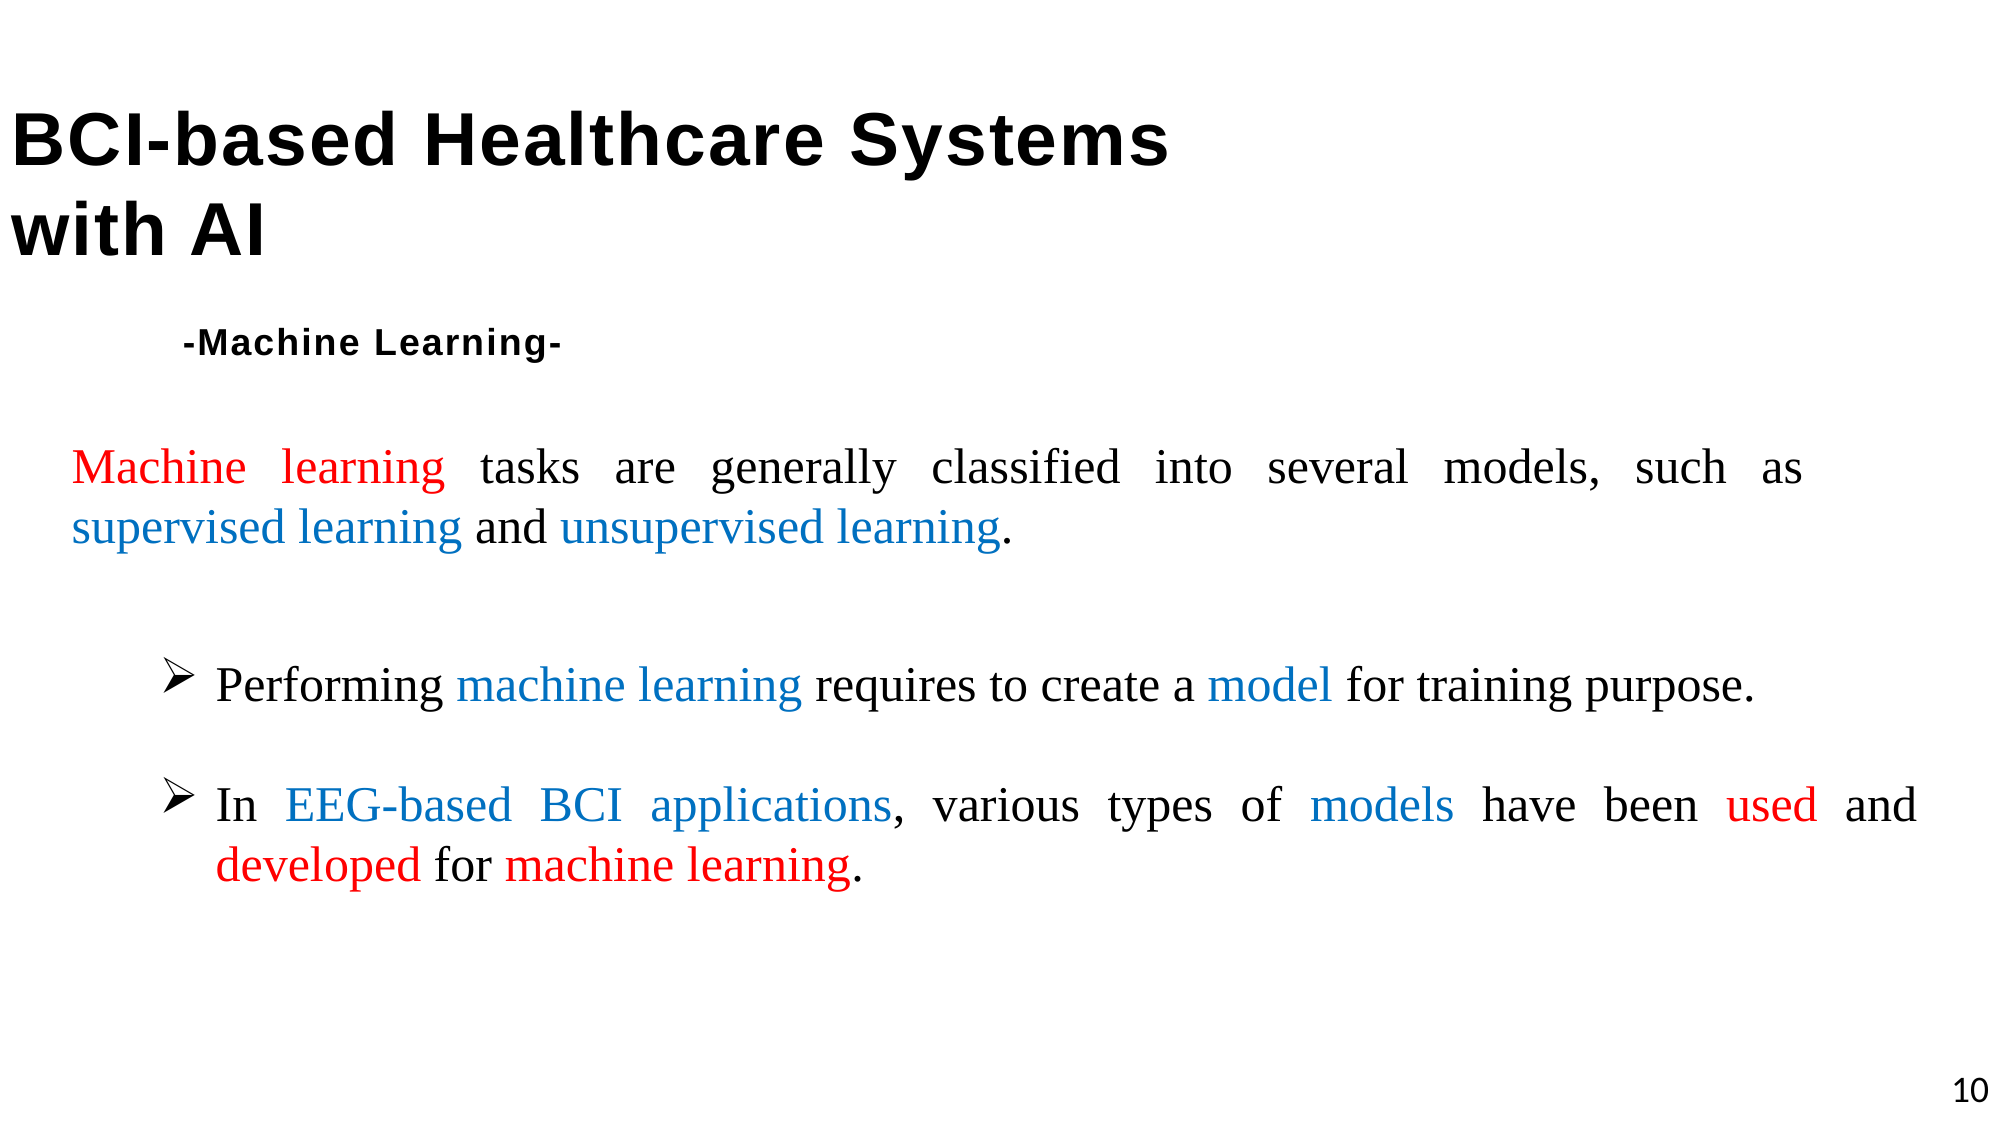

BCI-based Healthcare Systems with AI
-Machine Learning-
Machine learning tasks are generally classified into several models, such as supervised learning and unsupervised learning.
Performing machine learning requires to create a model for training purpose.

In EEG-based BCI applications, various types of models have been used and developed for machine learning.
10